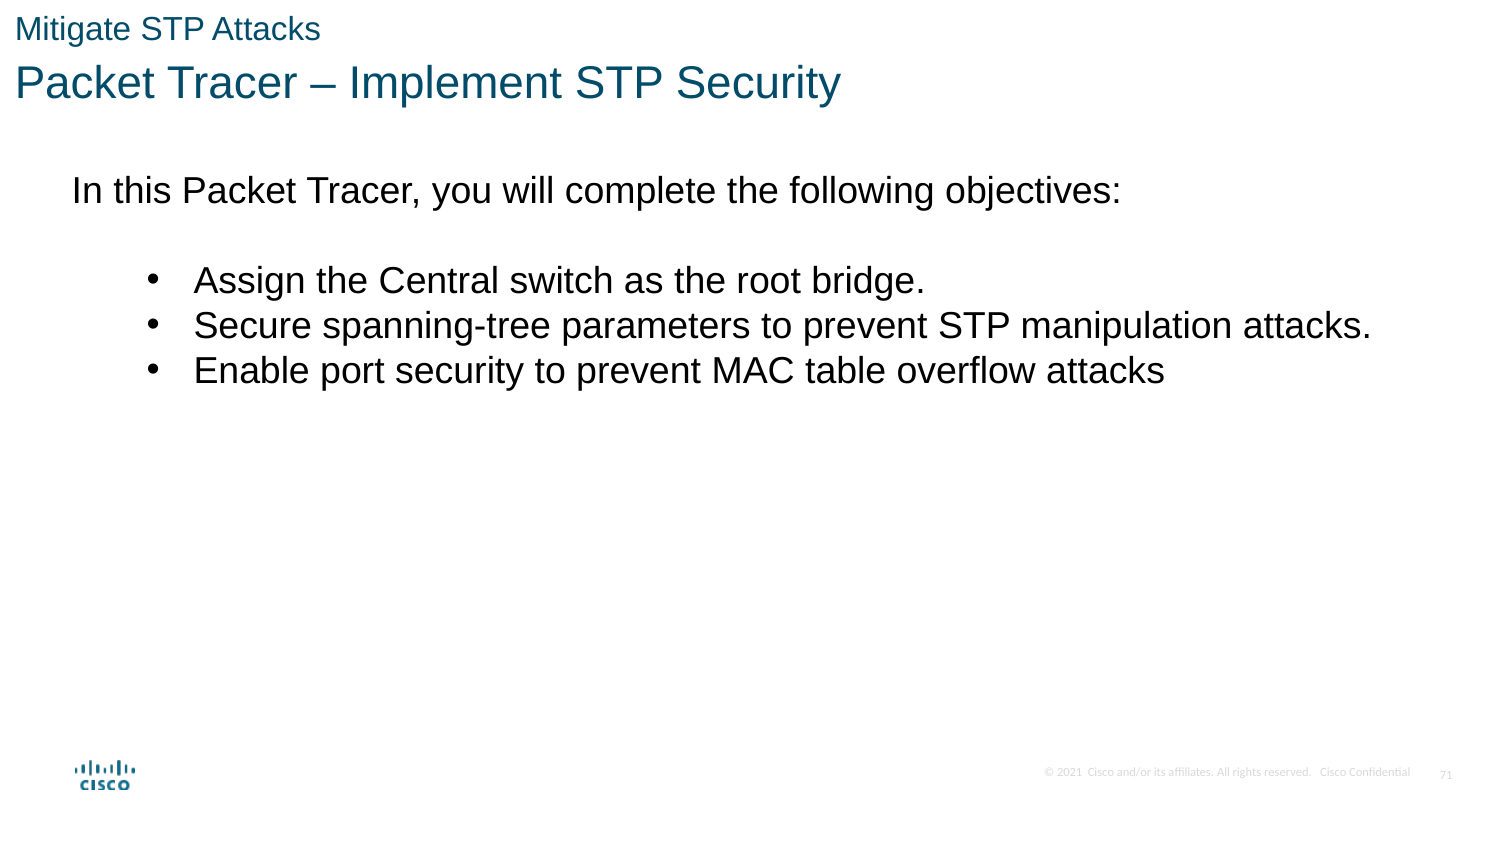

Mitigate STP Attacks
Packet Tracer – Implement STP Security
In this Packet Tracer, you will complete the following objectives:

Assign the Central switch as the root bridge.
Secure spanning-tree parameters to prevent STP manipulation attacks.
Enable port security to prevent MAC table overflow attacks
71